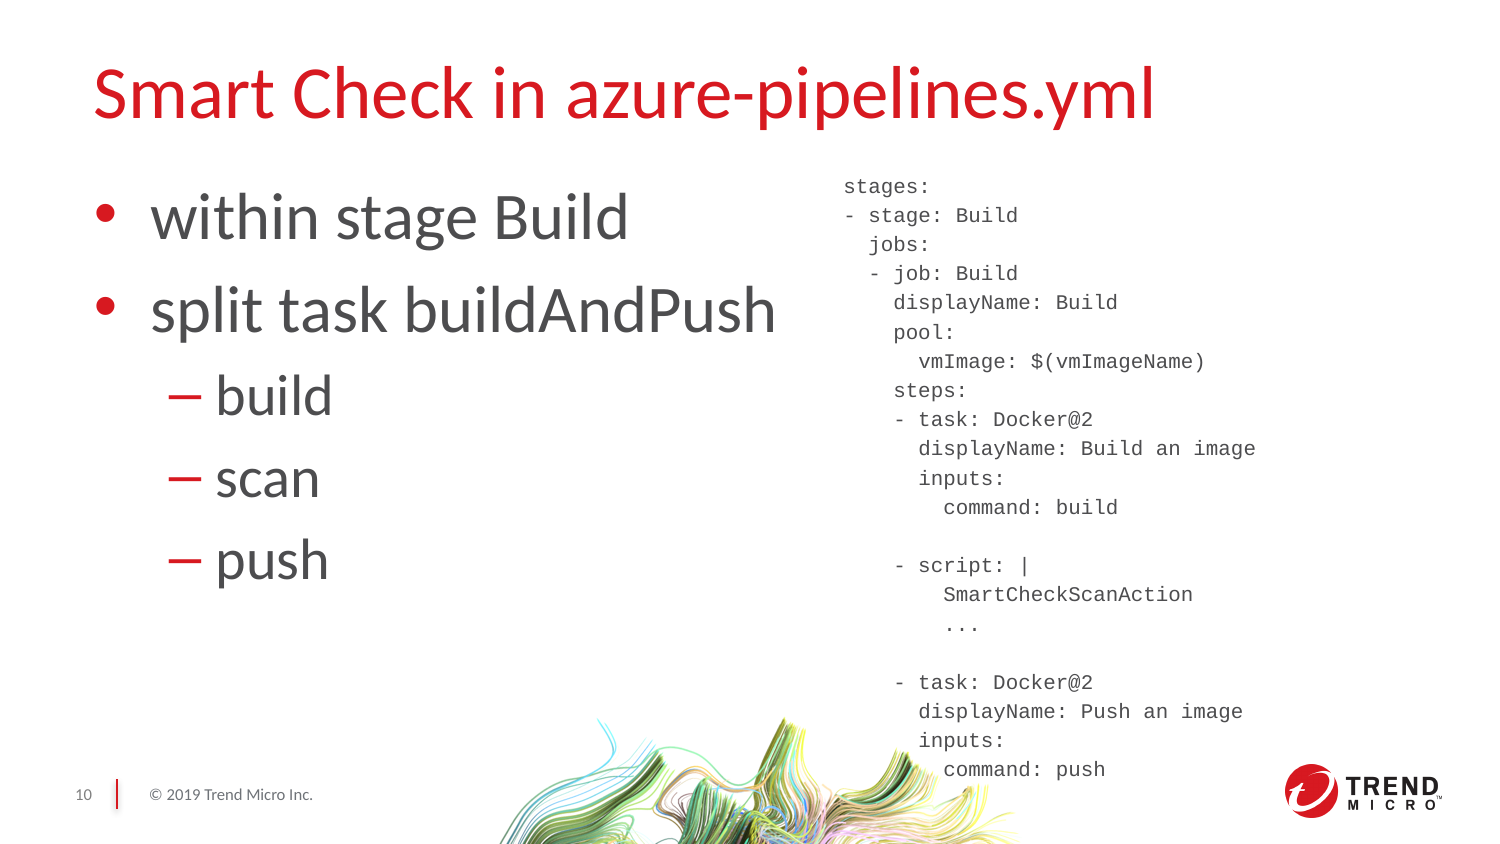

# Smart Check in azure-pipelines.yml
within stage Build
split task buildAndPush
build
scan
push
stages:
- stage: Build
  jobs:
  - job: Build
    displayName: Build
    pool:
      vmImage: $(vmImageName)
    steps:
    - task: Docker@2
      displayName: Build an image
      inputs:
        command: build

    - script: |
        SmartCheckScanAction
        ...

    - task: Docker@2
      displayName: Push an image
      inputs:
        command: push